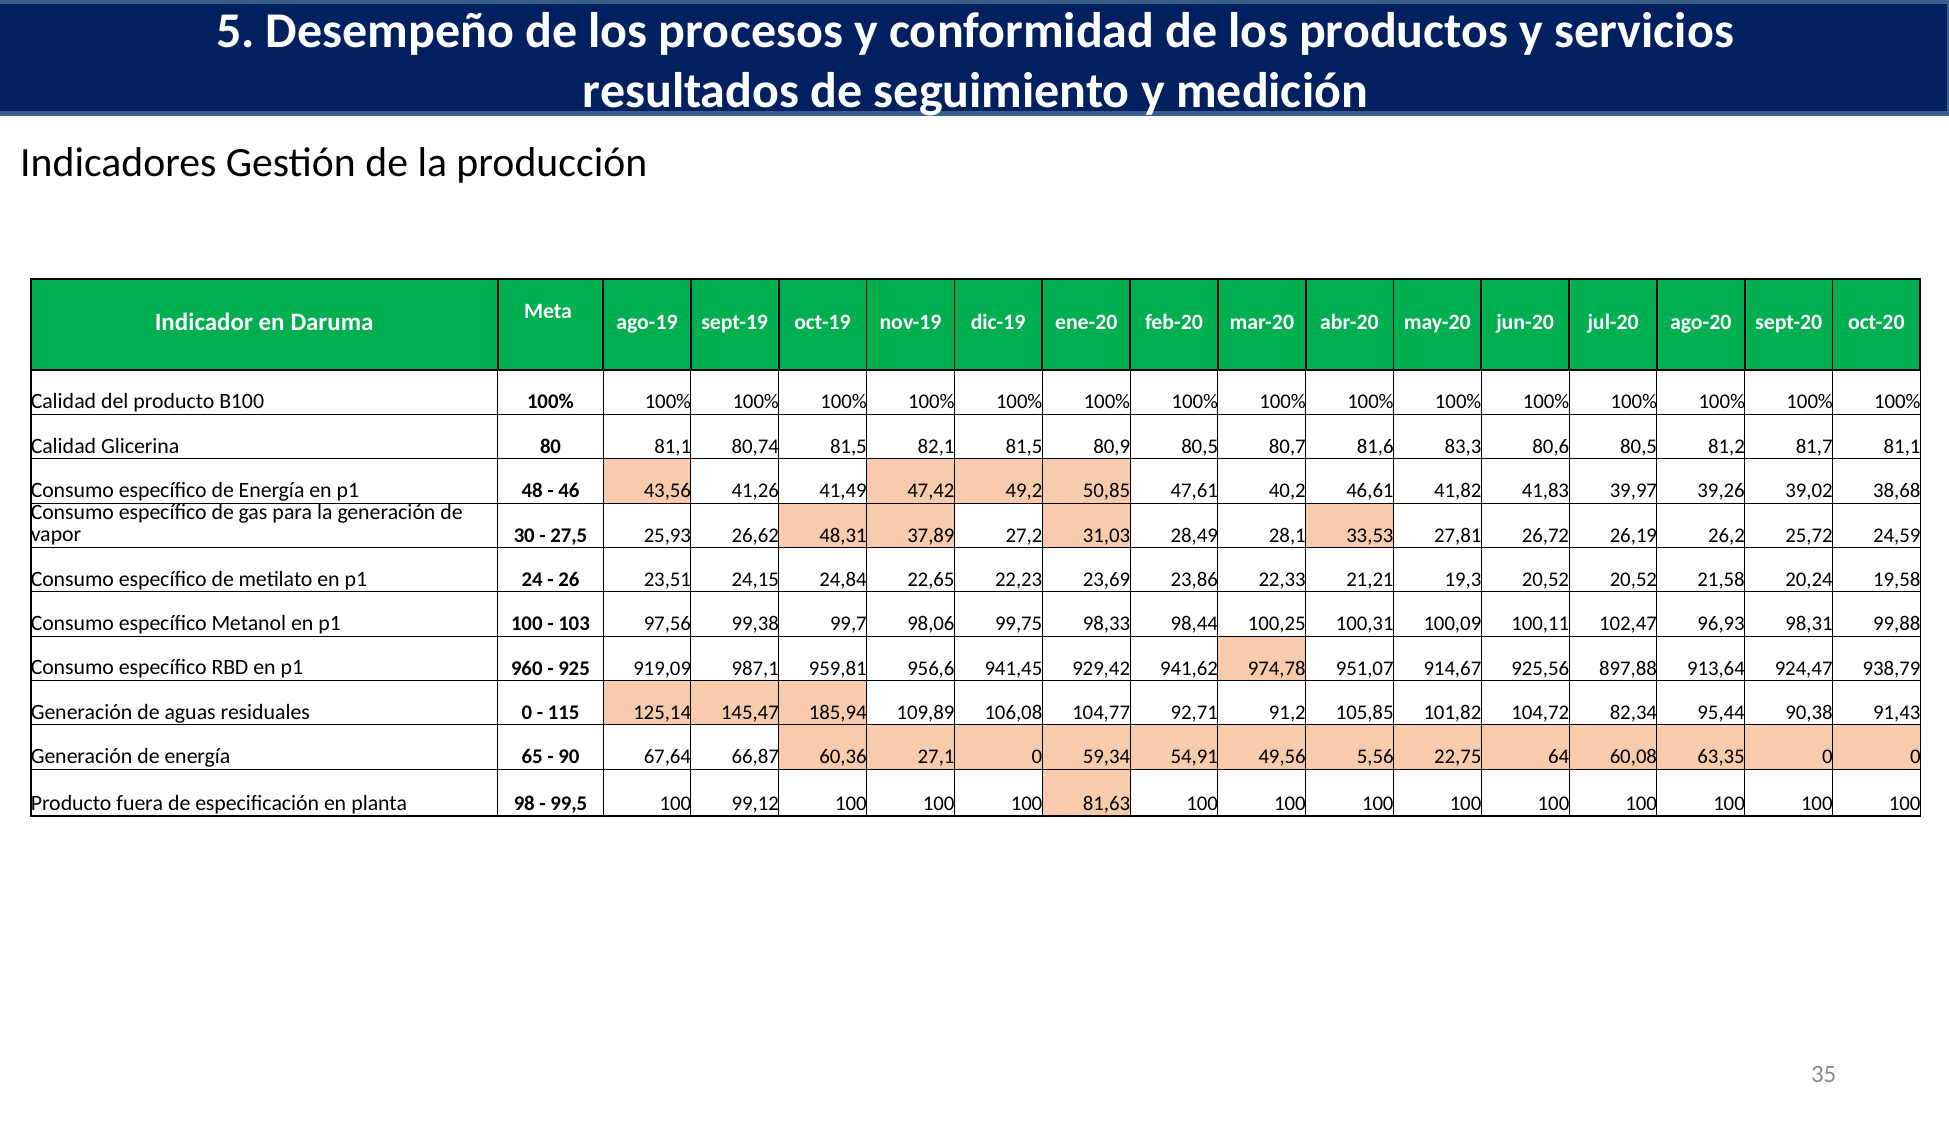

5. Desempeño de los procesos y conformidad de los productos y servicios resultados de seguimiento y medición
# Indicadores Gestión de la producción
| Indicador en Daruma | Meta | ago-19 | sept-19 | oct-19 | nov-19 | dic-19 | ene-20 | feb-20 | mar-20 | abr-20 | may-20 | jun-20 | jul-20 | ago-20 | sept-20 | oct-20 |
| --- | --- | --- | --- | --- | --- | --- | --- | --- | --- | --- | --- | --- | --- | --- | --- | --- |
| Calidad del producto B100 | 100% | 100% | 100% | 100% | 100% | 100% | 100% | 100% | 100% | 100% | 100% | 100% | 100% | 100% | 100% | 100% |
| Calidad Glicerina | 80 | 81,1 | 80,74 | 81,5 | 82,1 | 81,5 | 80,9 | 80,5 | 80,7 | 81,6 | 83,3 | 80,6 | 80,5 | 81,2 | 81,7 | 81,1 |
| Consumo específico de Energía en p1 | 48 - 46 | 43,56 | 41,26 | 41,49 | 47,42 | 49,2 | 50,85 | 47,61 | 40,2 | 46,61 | 41,82 | 41,83 | 39,97 | 39,26 | 39,02 | 38,68 |
| Consumo específico de gas para la generación de vapor | 30 - 27,5 | 25,93 | 26,62 | 48,31 | 37,89 | 27,2 | 31,03 | 28,49 | 28,1 | 33,53 | 27,81 | 26,72 | 26,19 | 26,2 | 25,72 | 24,59 |
| Consumo específico de metilato en p1 | 24 - 26 | 23,51 | 24,15 | 24,84 | 22,65 | 22,23 | 23,69 | 23,86 | 22,33 | 21,21 | 19,3 | 20,52 | 20,52 | 21,58 | 20,24 | 19,58 |
| Consumo específico Metanol en p1 | 100 - 103 | 97,56 | 99,38 | 99,7 | 98,06 | 99,75 | 98,33 | 98,44 | 100,25 | 100,31 | 100,09 | 100,11 | 102,47 | 96,93 | 98,31 | 99,88 |
| Consumo específico RBD en p1 | 960 - 925 | 919,09 | 987,1 | 959,81 | 956,6 | 941,45 | 929,42 | 941,62 | 974,78 | 951,07 | 914,67 | 925,56 | 897,88 | 913,64 | 924,47 | 938,79 |
| Generación de aguas residuales | 0 - 115 | 125,14 | 145,47 | 185,94 | 109,89 | 106,08 | 104,77 | 92,71 | 91,2 | 105,85 | 101,82 | 104,72 | 82,34 | 95,44 | 90,38 | 91,43 |
| Generación de energía | 65 - 90 | 67,64 | 66,87 | 60,36 | 27,1 | 0 | 59,34 | 54,91 | 49,56 | 5,56 | 22,75 | 64 | 60,08 | 63,35 | 0 | 0 |
| Producto fuera de especificación en planta | 98 - 99,5 | 100 | 99,12 | 100 | 100 | 100 | 81,63 | 100 | 100 | 100 | 100 | 100 | 100 | 100 | 100 | 100 |
35